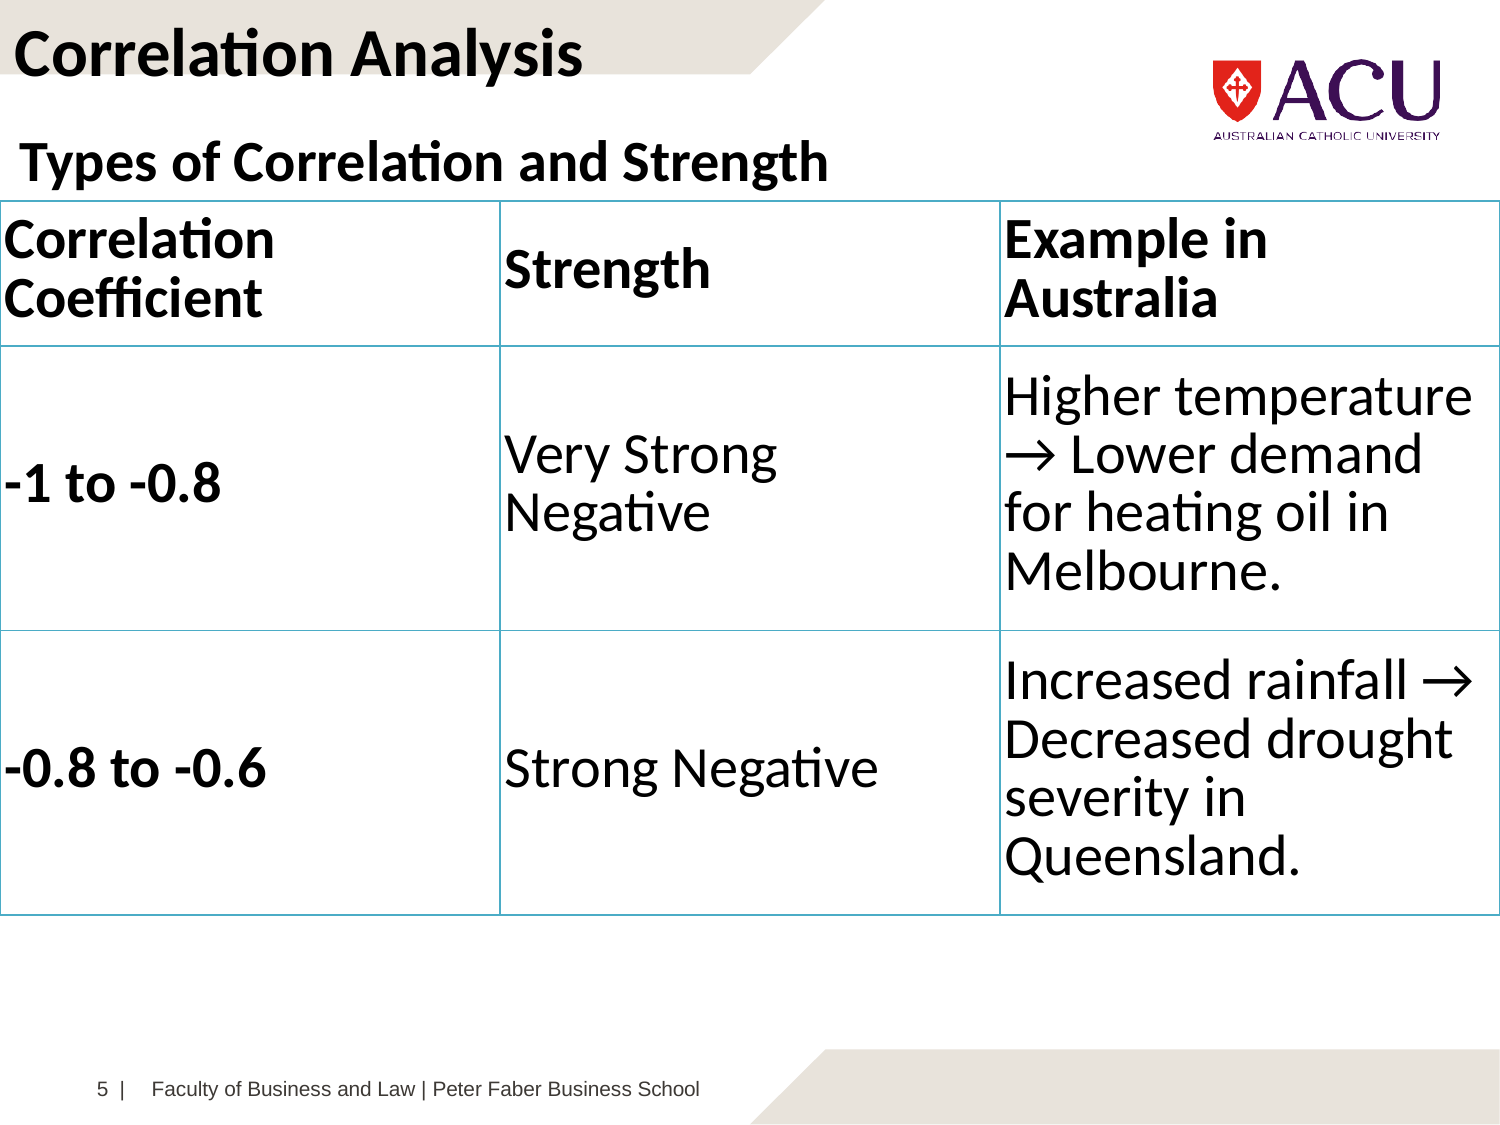

Correlation Analysis
Types of Correlation and Strength
| Correlation Coefficient | Strength | Example in Australia |
| --- | --- | --- |
| -1 to -0.8 | Very Strong Negative | Higher temperature → Lower demand for heating oil in Melbourne. |
| -0.8 to -0.6 | Strong Negative | Increased rainfall → Decreased drought severity in Queensland. |
5 |
Faculty of Business and Law | Peter Faber Business School